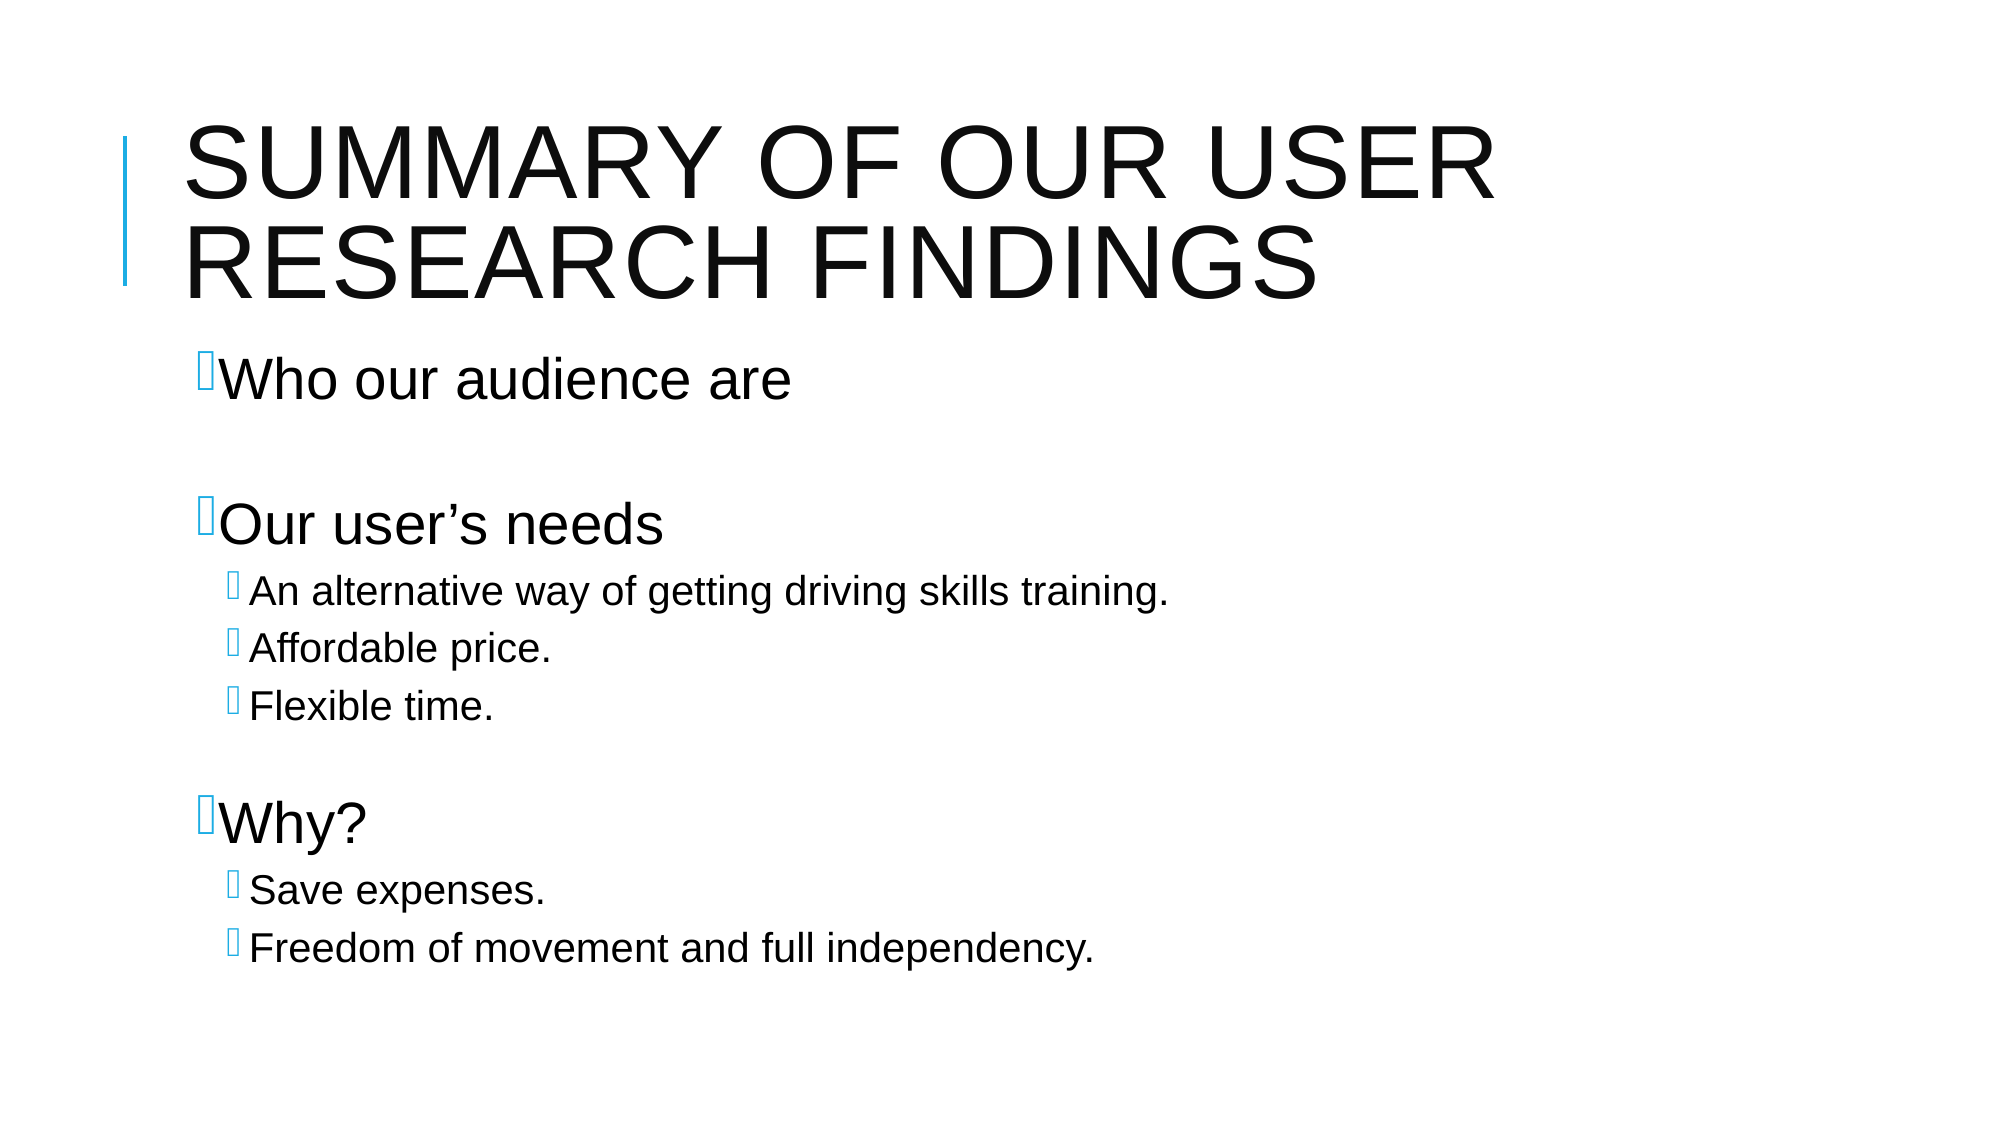

# summary of our user research findings
Who our audience are
Our user’s needs
An alternative way of getting driving skills training.
Affordable price.
Flexible time.

Why?
Save expenses.
Freedom of movement and full independency.